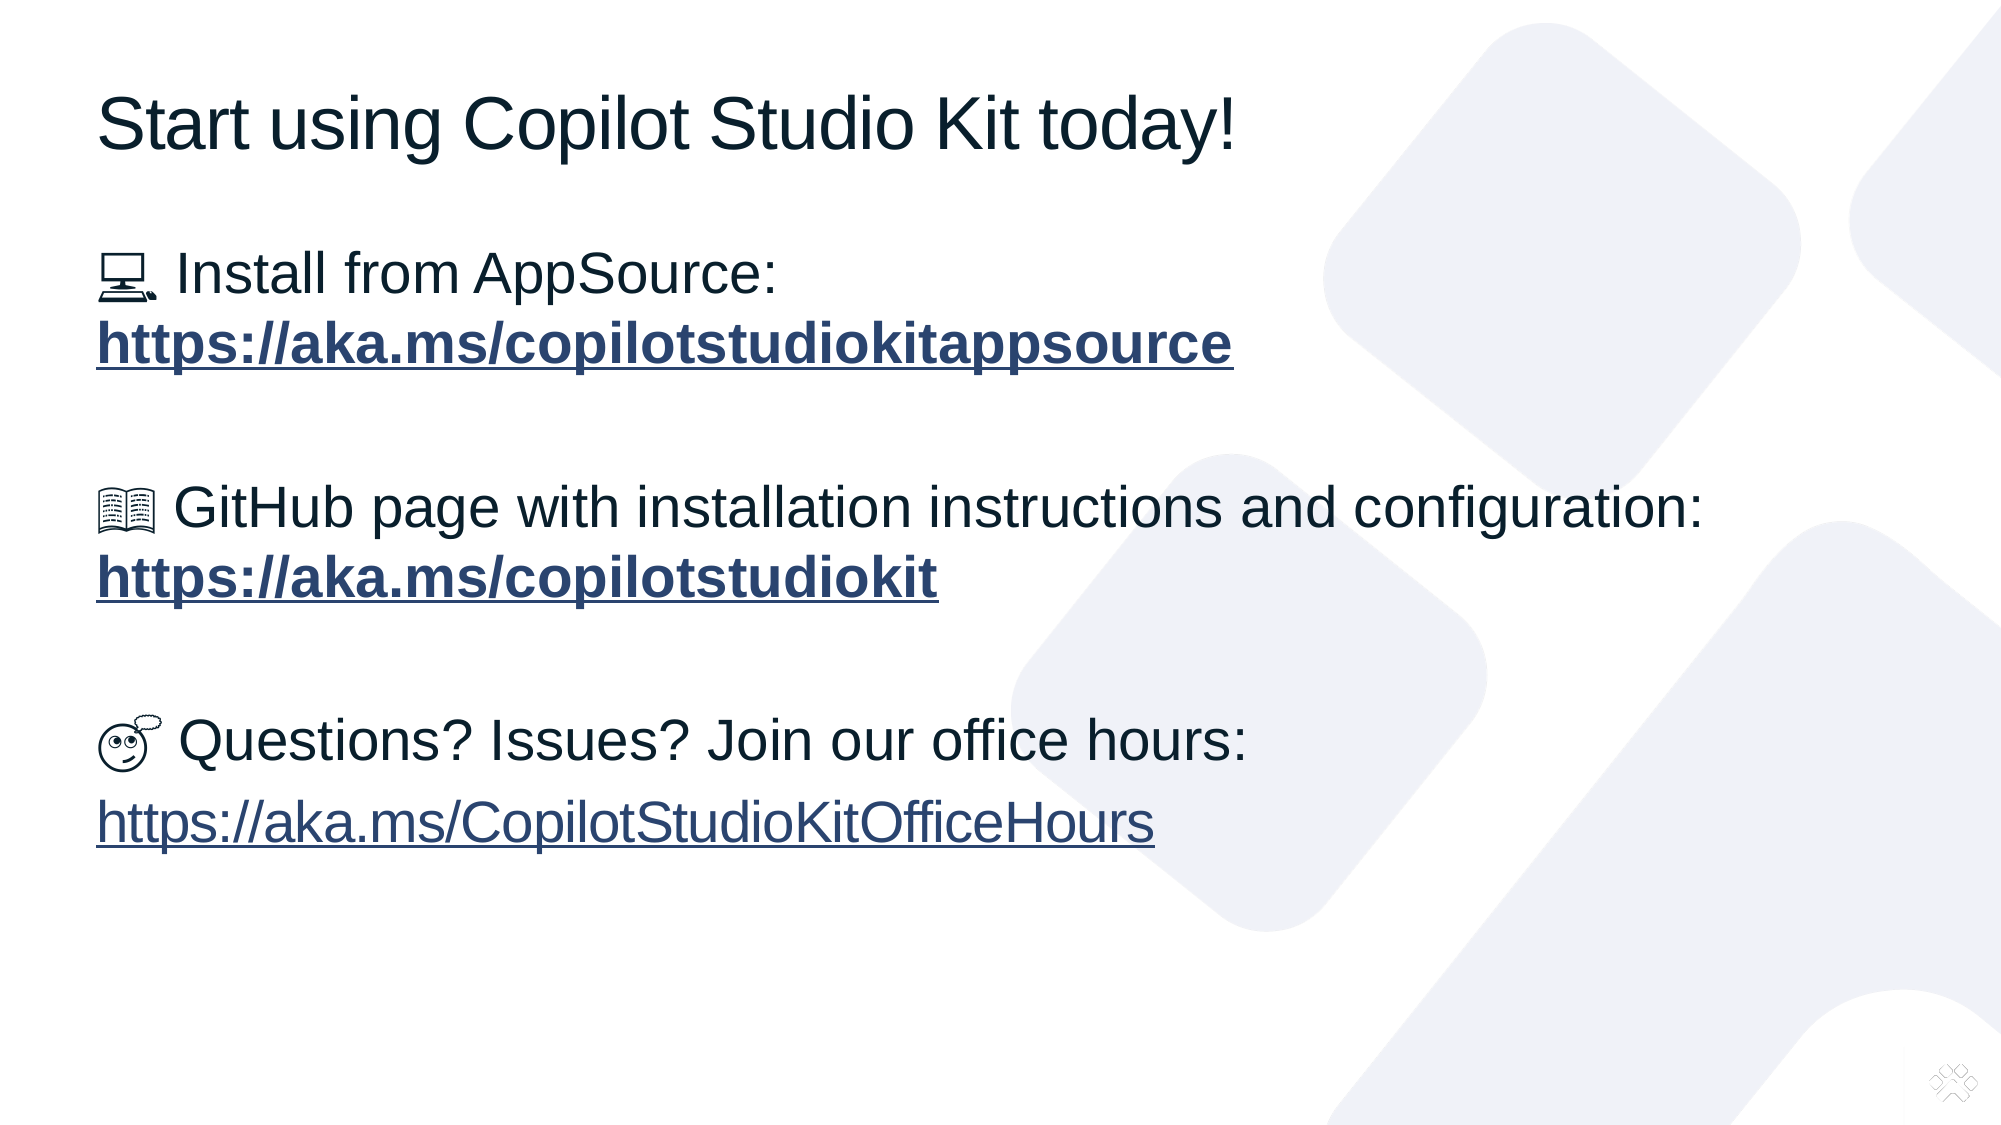

# Start using Copilot Studio Kit today!
💻 Install from AppSource:
https://aka.ms/copilotstudiokitappsource

📖 GitHub page with installation instructions and configuration:
https://aka.ms/copilotstudiokit

🤔 Questions? Issues? Join our office hours:
https://aka.ms/CopilotStudioKitOfficeHours